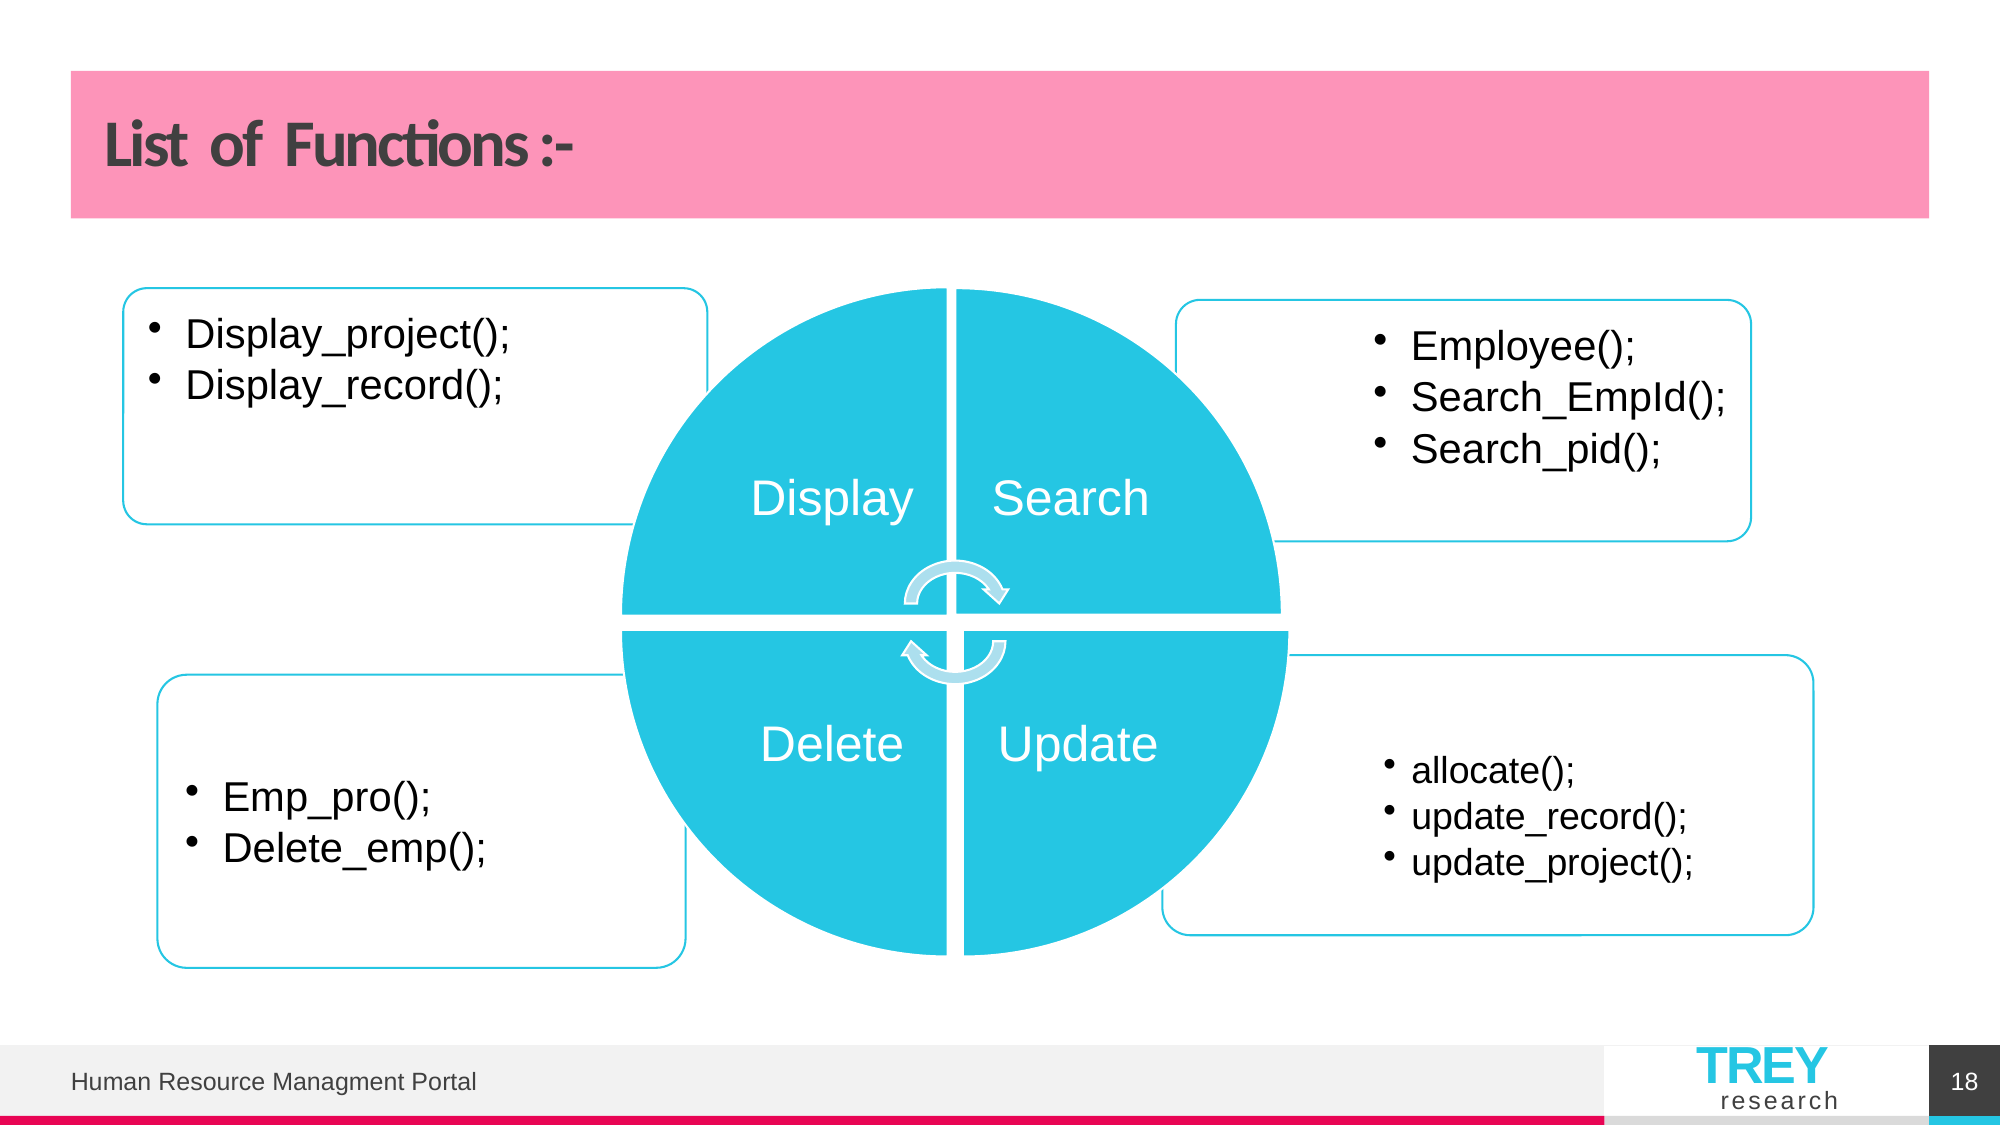

# List  of  Functions :-
allocate();
update_record();
update_project();
Emp_pro();
Delete_emp();
Employee();
Search_EmpId();
Search_pid();
Display_project();
Display_record();
Display
Search
Update
Delete
18
Human Resource Managment Portal